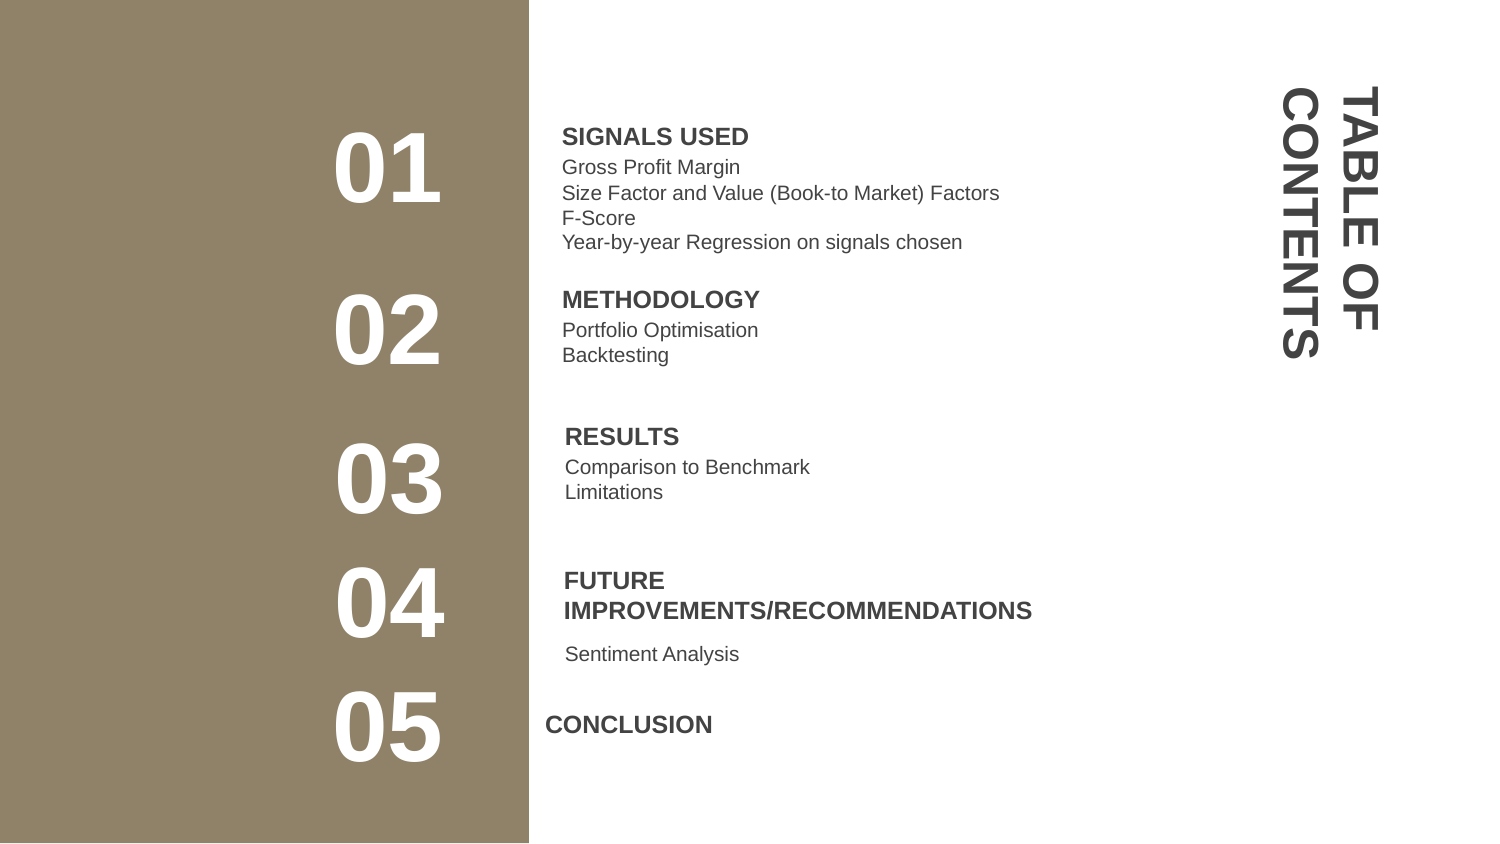

# SIGNALS USED
01
Gross Profit Margin
Size Factor and Value (Book-to Market) Factors
F-Score
Year-by-year Regression on signals chosen

METHODOLOGY
TABLE OF CONTENTS
02
Portfolio Optimisation
Backtesting
RESULTS
03
Comparison to Benchmark
Limitations
FUTURE IMPROVEMENTS/RECOMMENDATIONS
04
Sentiment Analysis
05
CONCLUSION